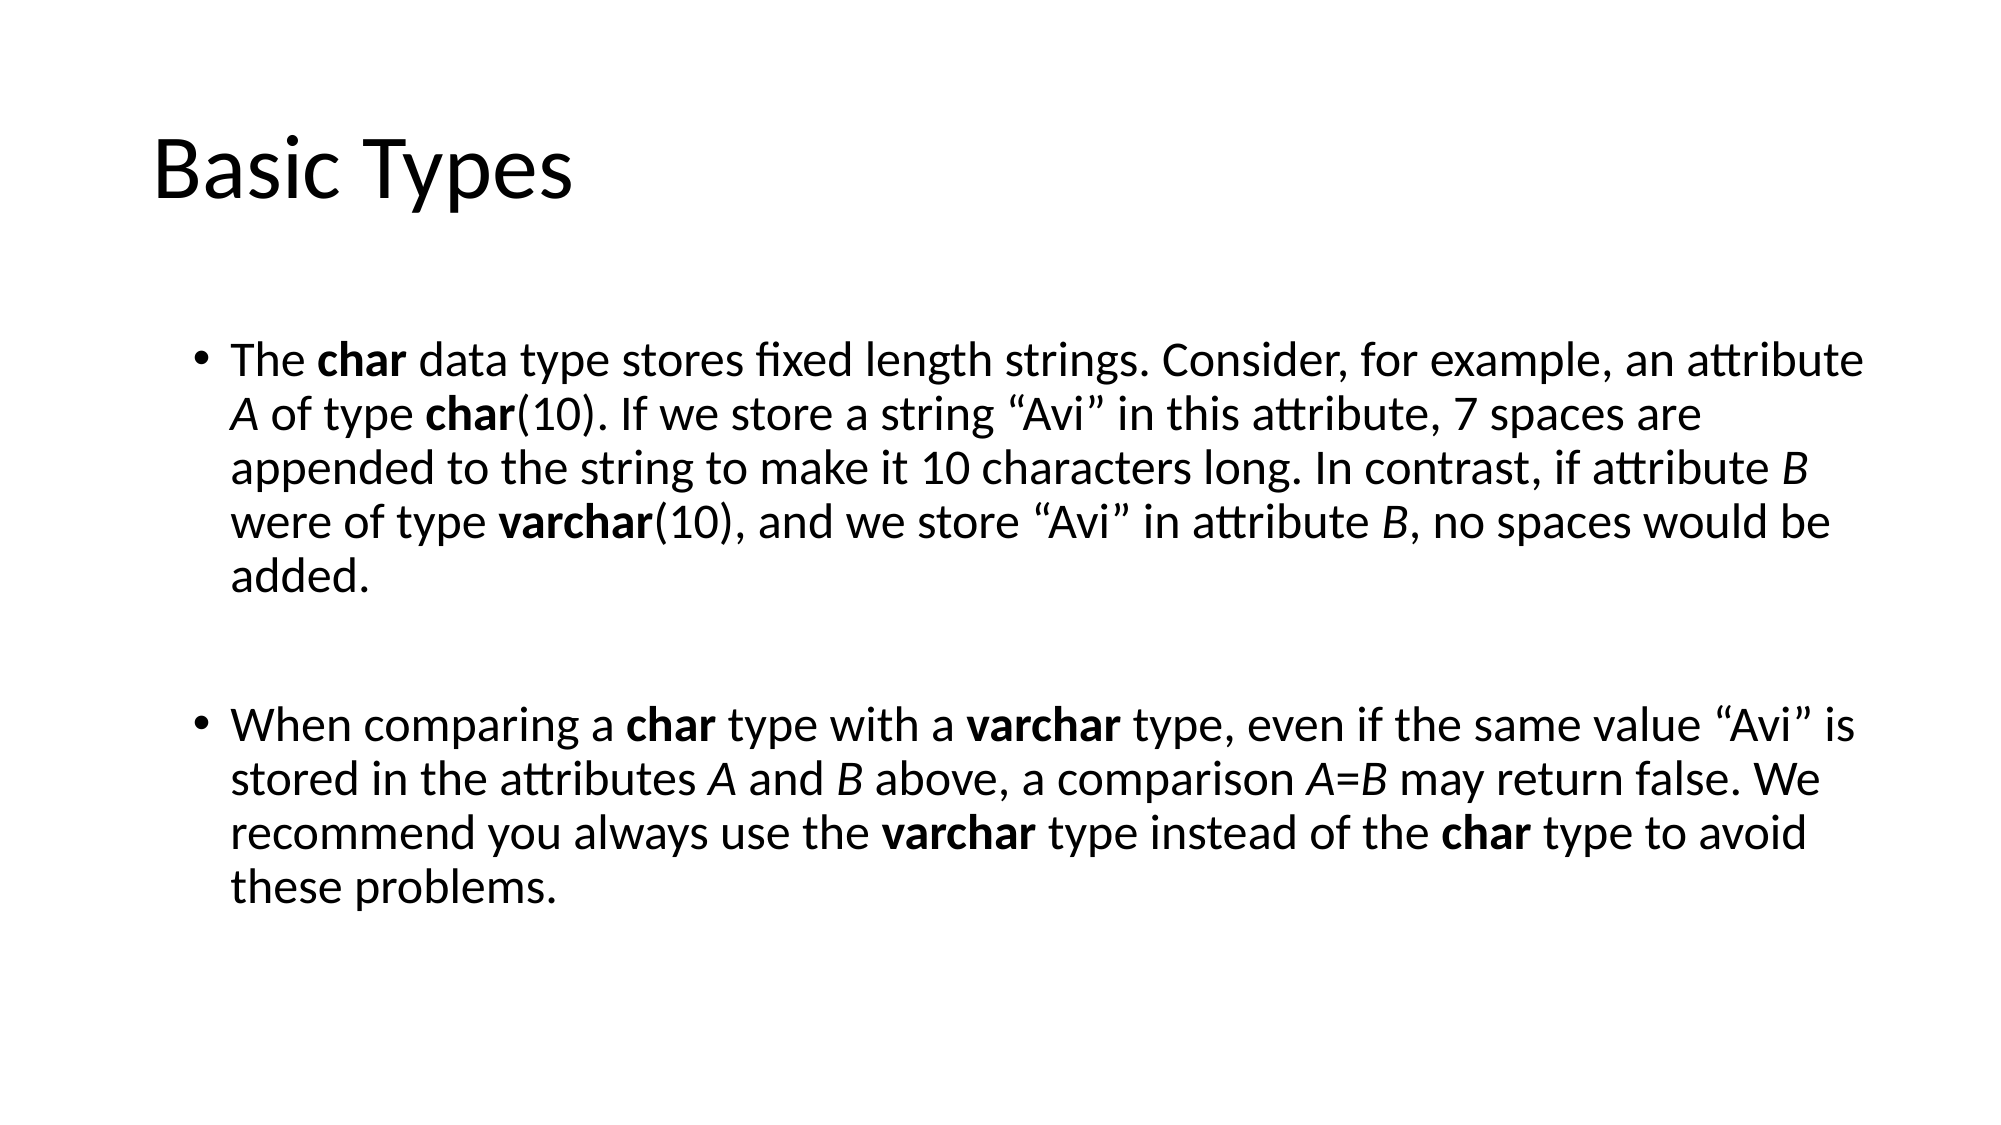

# Basic Types
The char data type stores fixed length strings. Consider, for example, an attribute A of type char(10). If we store a string “Avi” in this attribute, 7 spaces are appended to the string to make it 10 characters long. In contrast, if attribute B were of type varchar(10), and we store “Avi” in attribute B, no spaces would be added.

When comparing a char type with a varchar type, even if the same value “Avi” is stored in the attributes A and B above, a comparison A=B may return false. We recommend you always use the varchar type instead of the char type to avoid these problems.